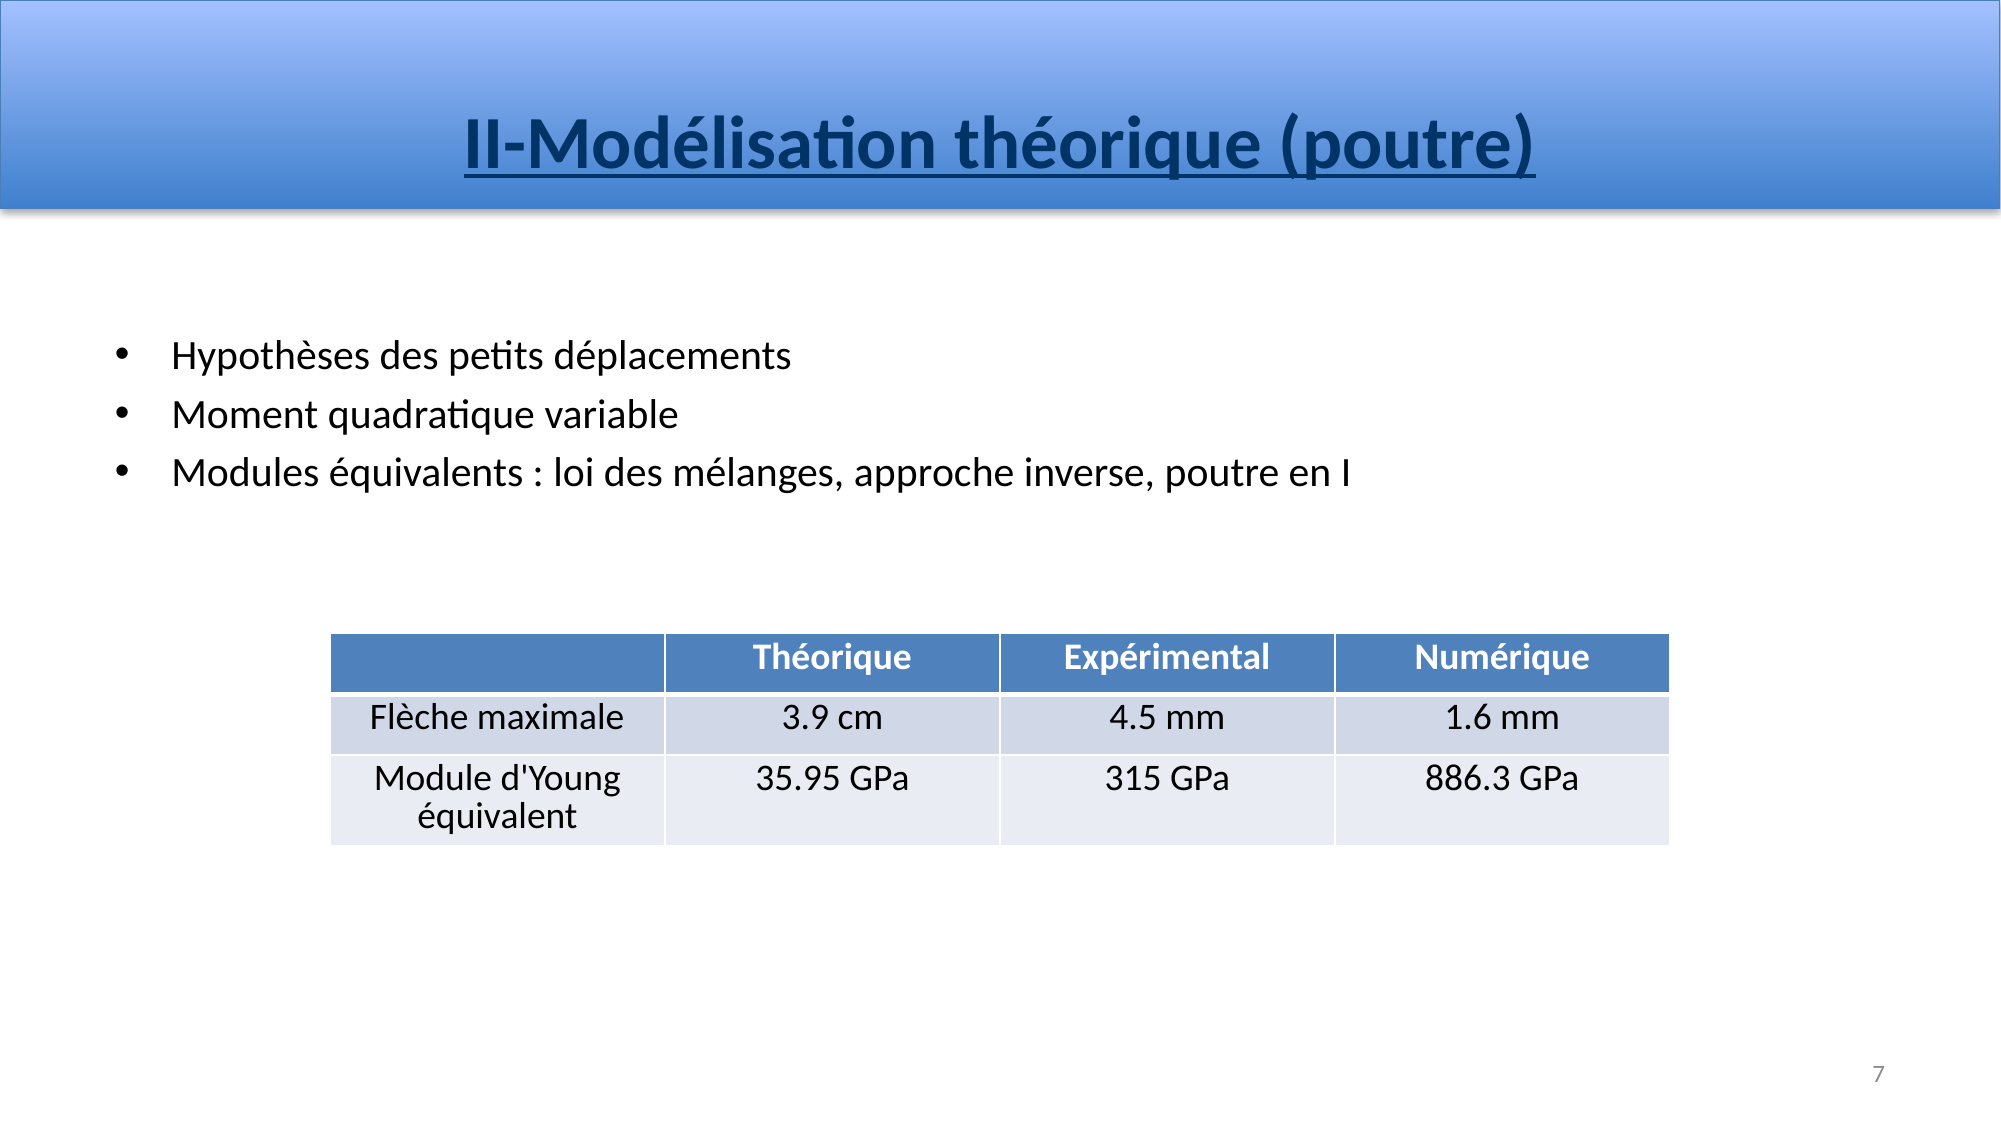

# II-Modélisation théorique (poutre)

Hypothèses des petits déplacements
Moment quadratique variable
Modules équivalents : loi des mélanges, approche inverse, poutre en I
|  | Théorique | Expérimental | Numérique |
| --- | --- | --- | --- |
| Flèche maximale | 3.9 cm | 4.5 mm | 1.6 mm |
| Module d'Young équivalent | 35.95 GPa | 315 GPa | 886.3 GPa |
7